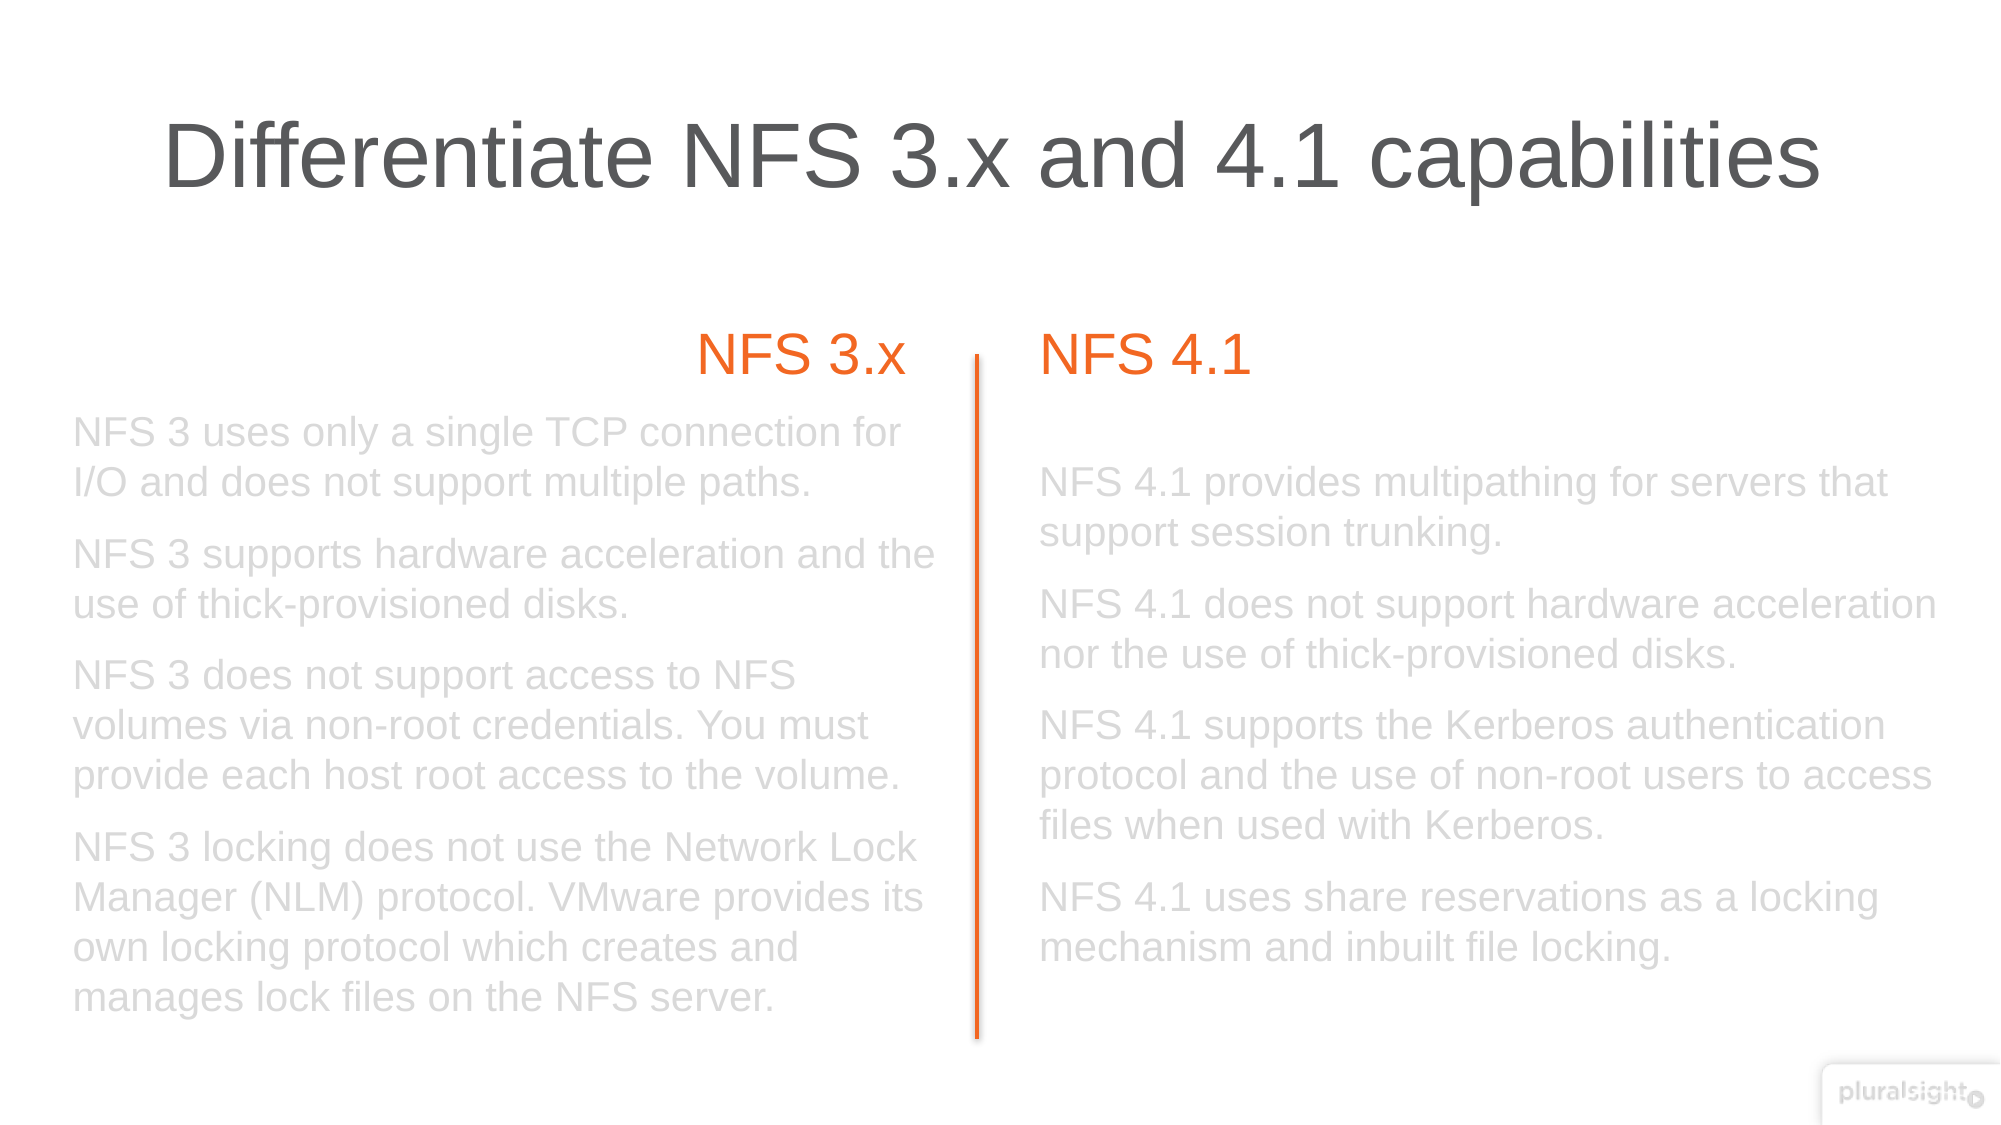

# Differentiate NFS 3.x and 4.1 capabilities
NFS 3.x
NFS 4.1
NFS 3 uses only a single TCP connection for I/O and does not support multiple paths.
NFS 3 supports hardware acceleration and the use of thick-provisioned disks.
NFS 3 does not support access to NFS volumes via non-root credentials. You must provide each host root access to the volume.
NFS 3 locking does not use the Network Lock Manager (NLM) protocol. VMware provides its own locking protocol which creates and manages lock files on the NFS server.
NFS 4.1 provides multipathing for servers that support session trunking.
NFS 4.1 does not support hardware acceleration nor the use of thick-provisioned disks.
NFS 4.1 supports the Kerberos authentication protocol and the use of non-root users to access files when used with Kerberos.
NFS 4.1 uses share reservations as a locking mechanism and inbuilt file locking.